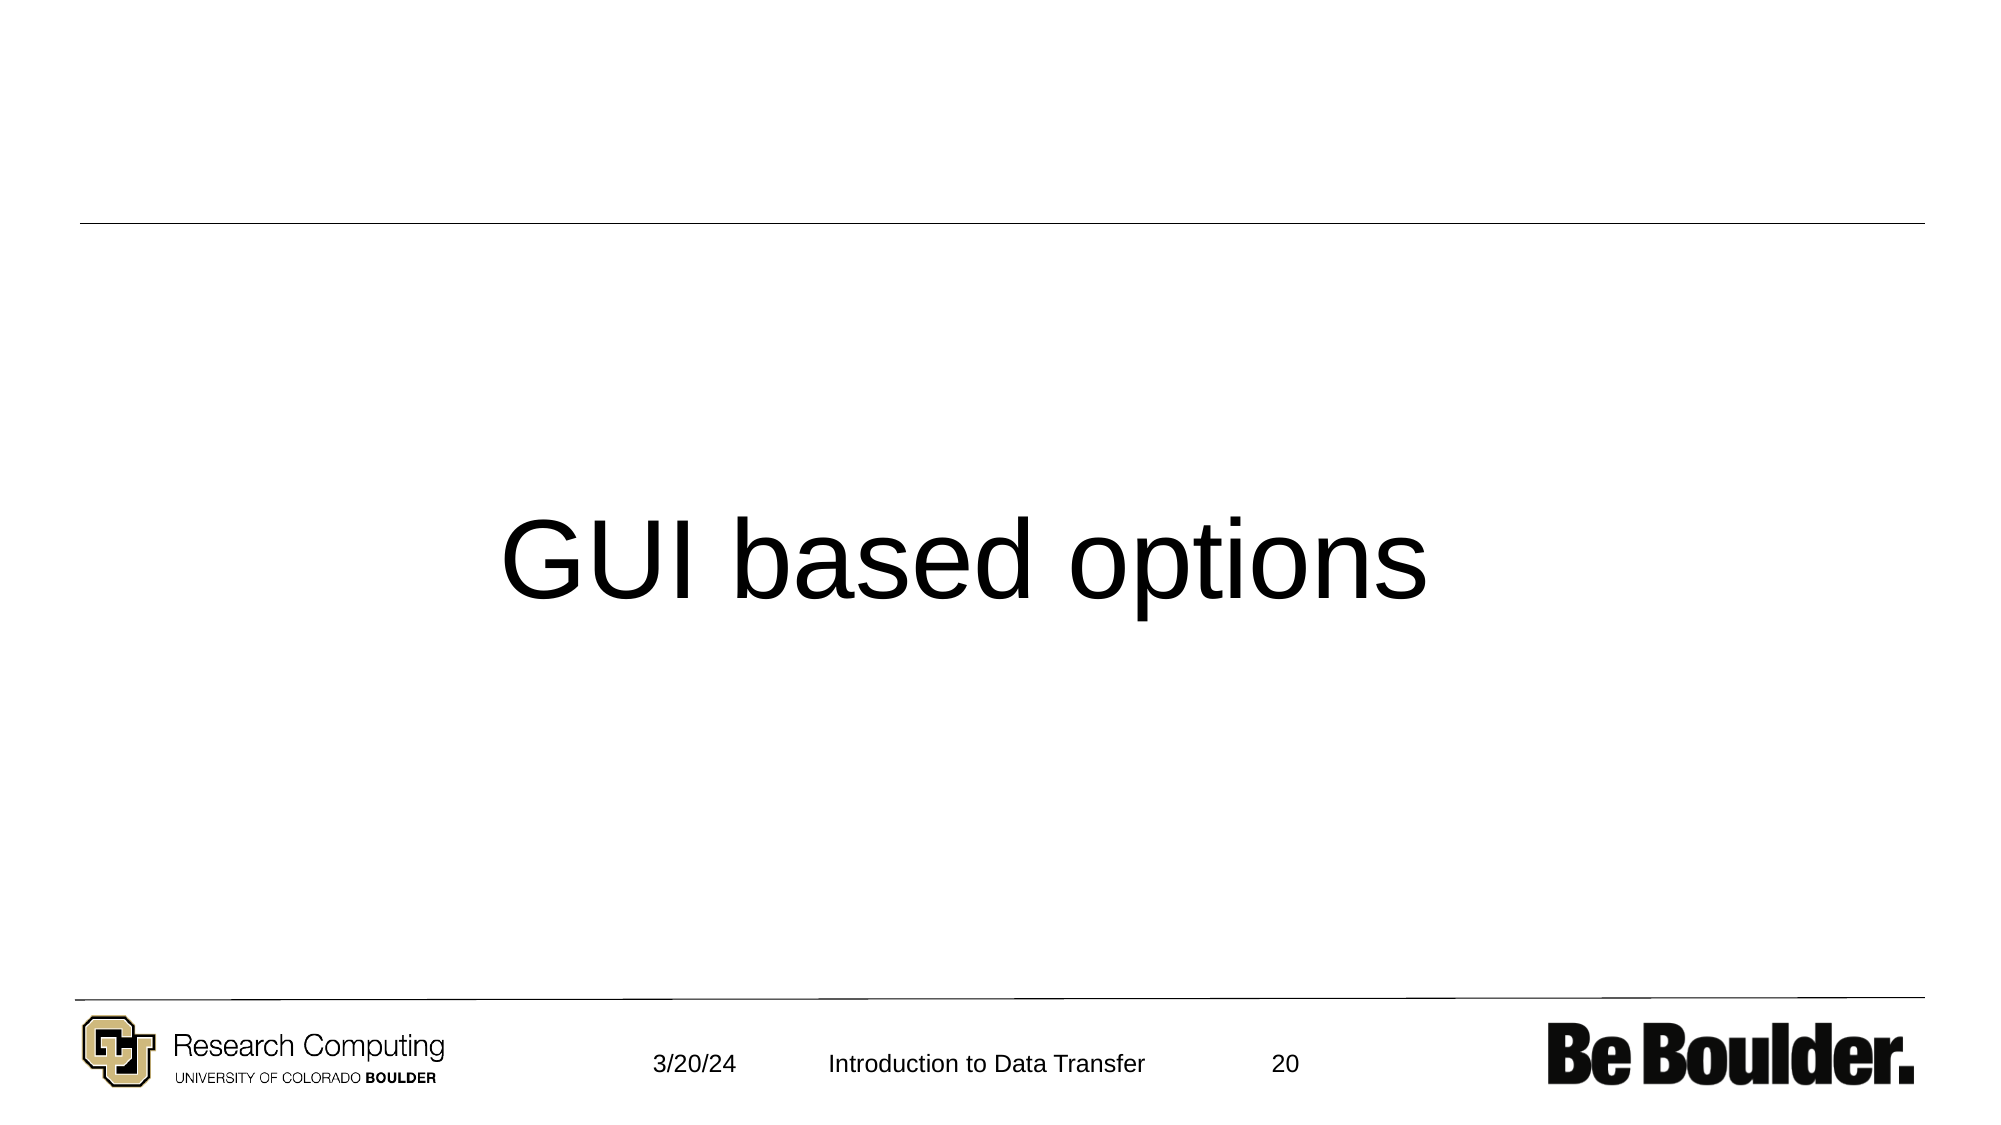

# GUI based options
3/20/24
20
Introduction to Data Transfer